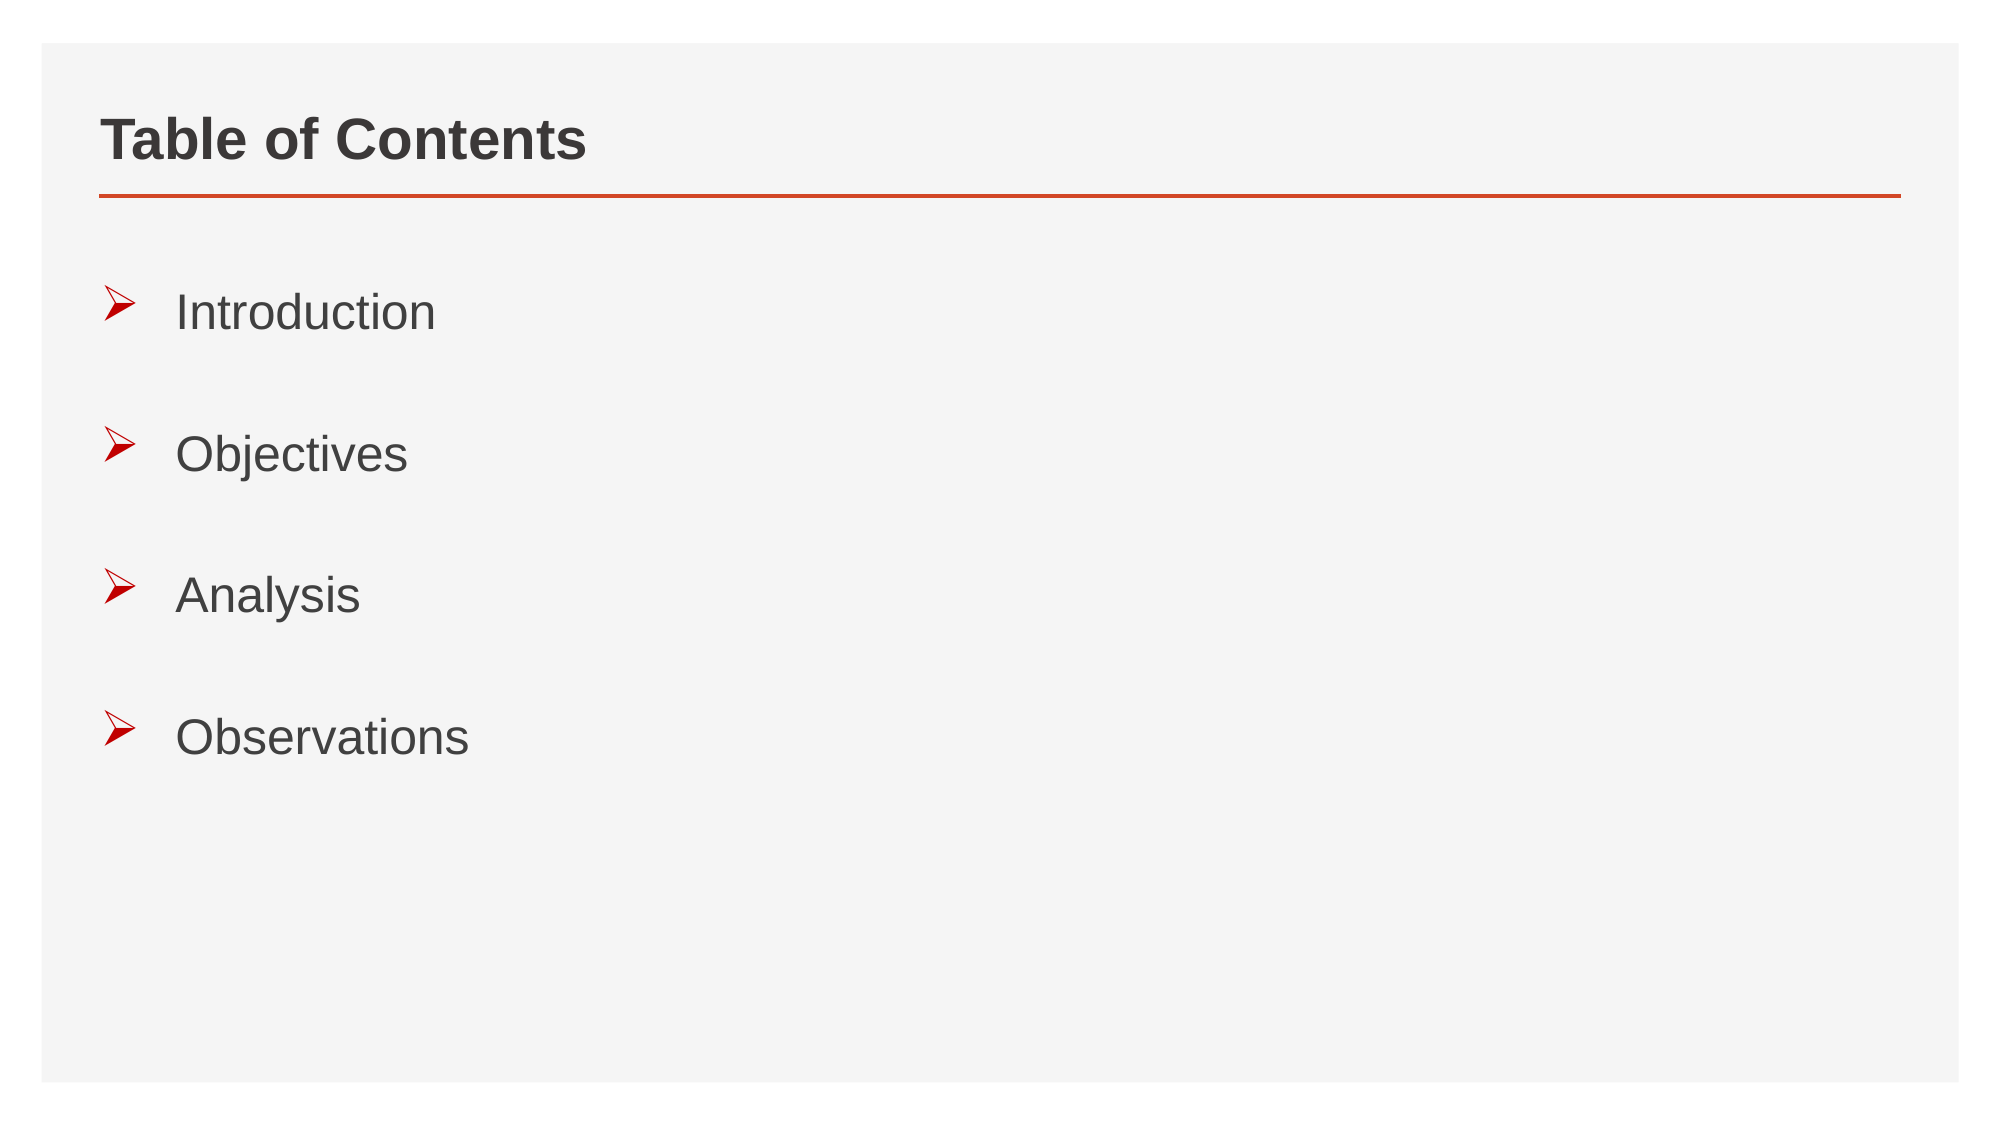

# Table of Contents
Introduction

Objectives

Analysis

Observations